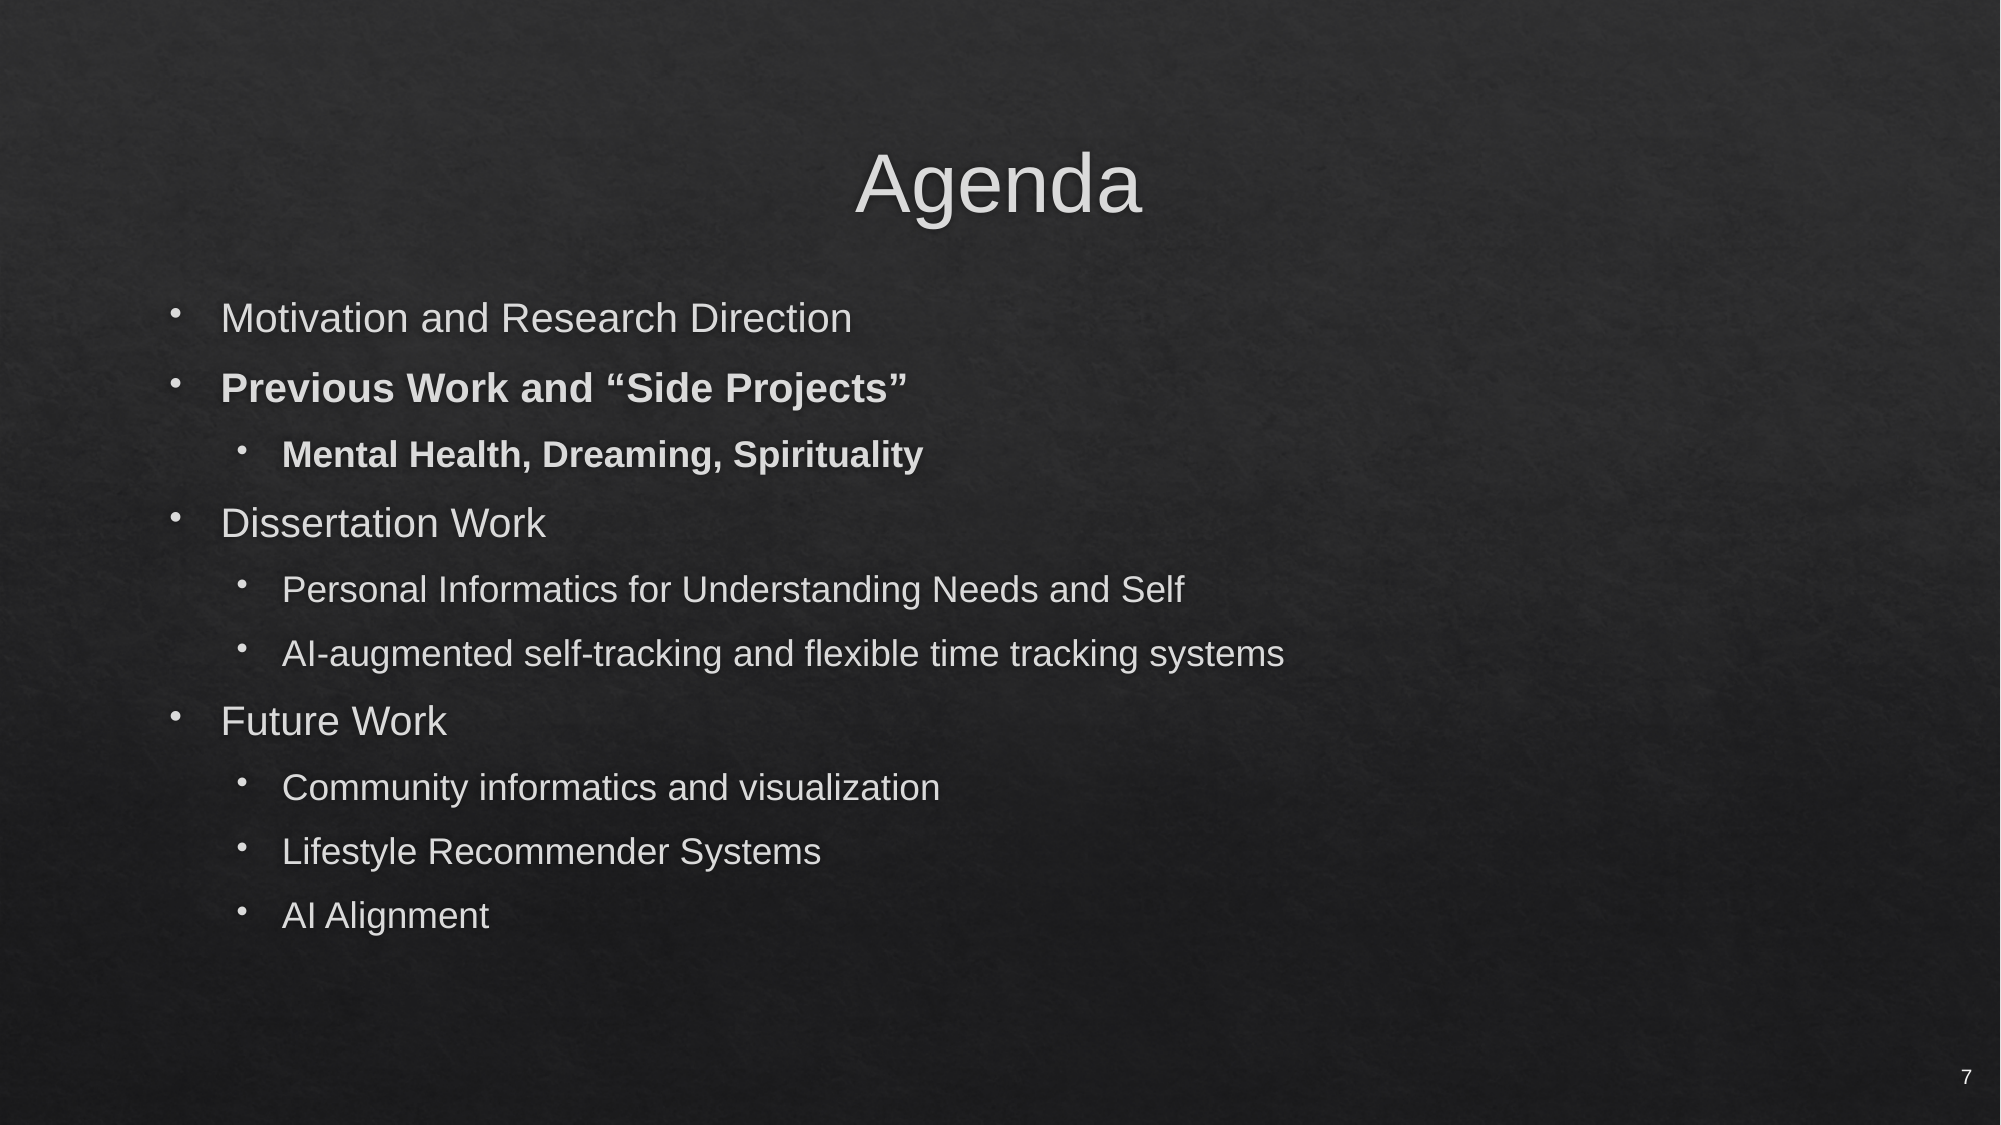

# Agenda
Motivation and Research Direction
Previous Work and “Side Projects”
Mental Health, Dreaming, Spirituality
Dissertation Work
Personal Informatics for Understanding Needs and Self
AI-augmented self-tracking and flexible time tracking systems
Future Work
Community informatics and visualization
Lifestyle Recommender Systems
AI Alignment
7